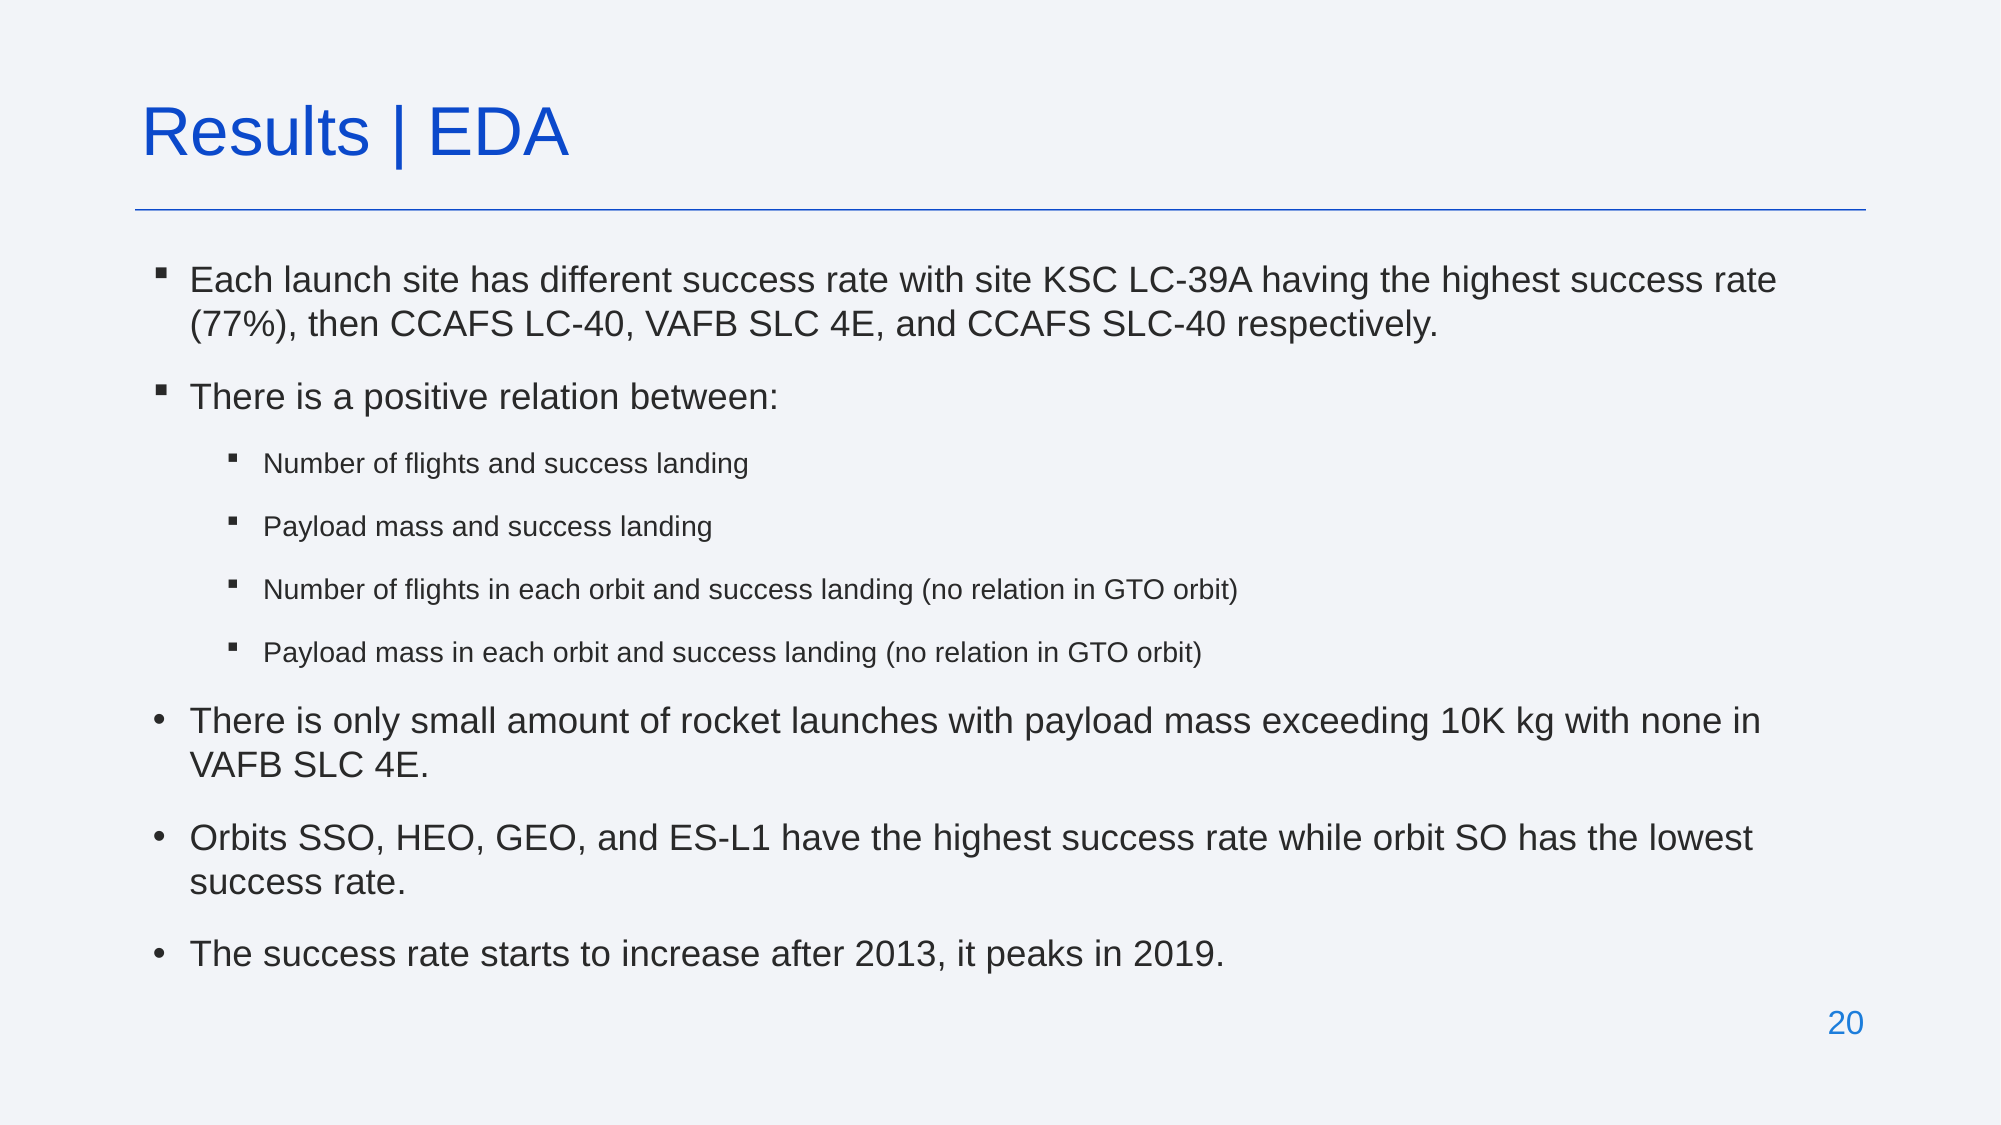

Results | EDA
Each launch site has different success rate with site KSC LC-39A having the highest success rate (77%), then CCAFS LC-40, VAFB SLC 4E, and CCAFS SLC-40 respectively.
There is a positive relation between:
Number of flights and success landing
Payload mass and success landing
Number of flights in each orbit and success landing (no relation in GTO orbit)
Payload mass in each orbit and success landing (no relation in GTO orbit)
There is only small amount of rocket launches with payload mass exceeding 10K kg with none in VAFB SLC 4E.
Orbits SSO, HEO, GEO, and ES-L1 have the highest success rate while orbit SO has the lowest success rate.
The success rate starts to increase after 2013, it peaks in 2019.

20